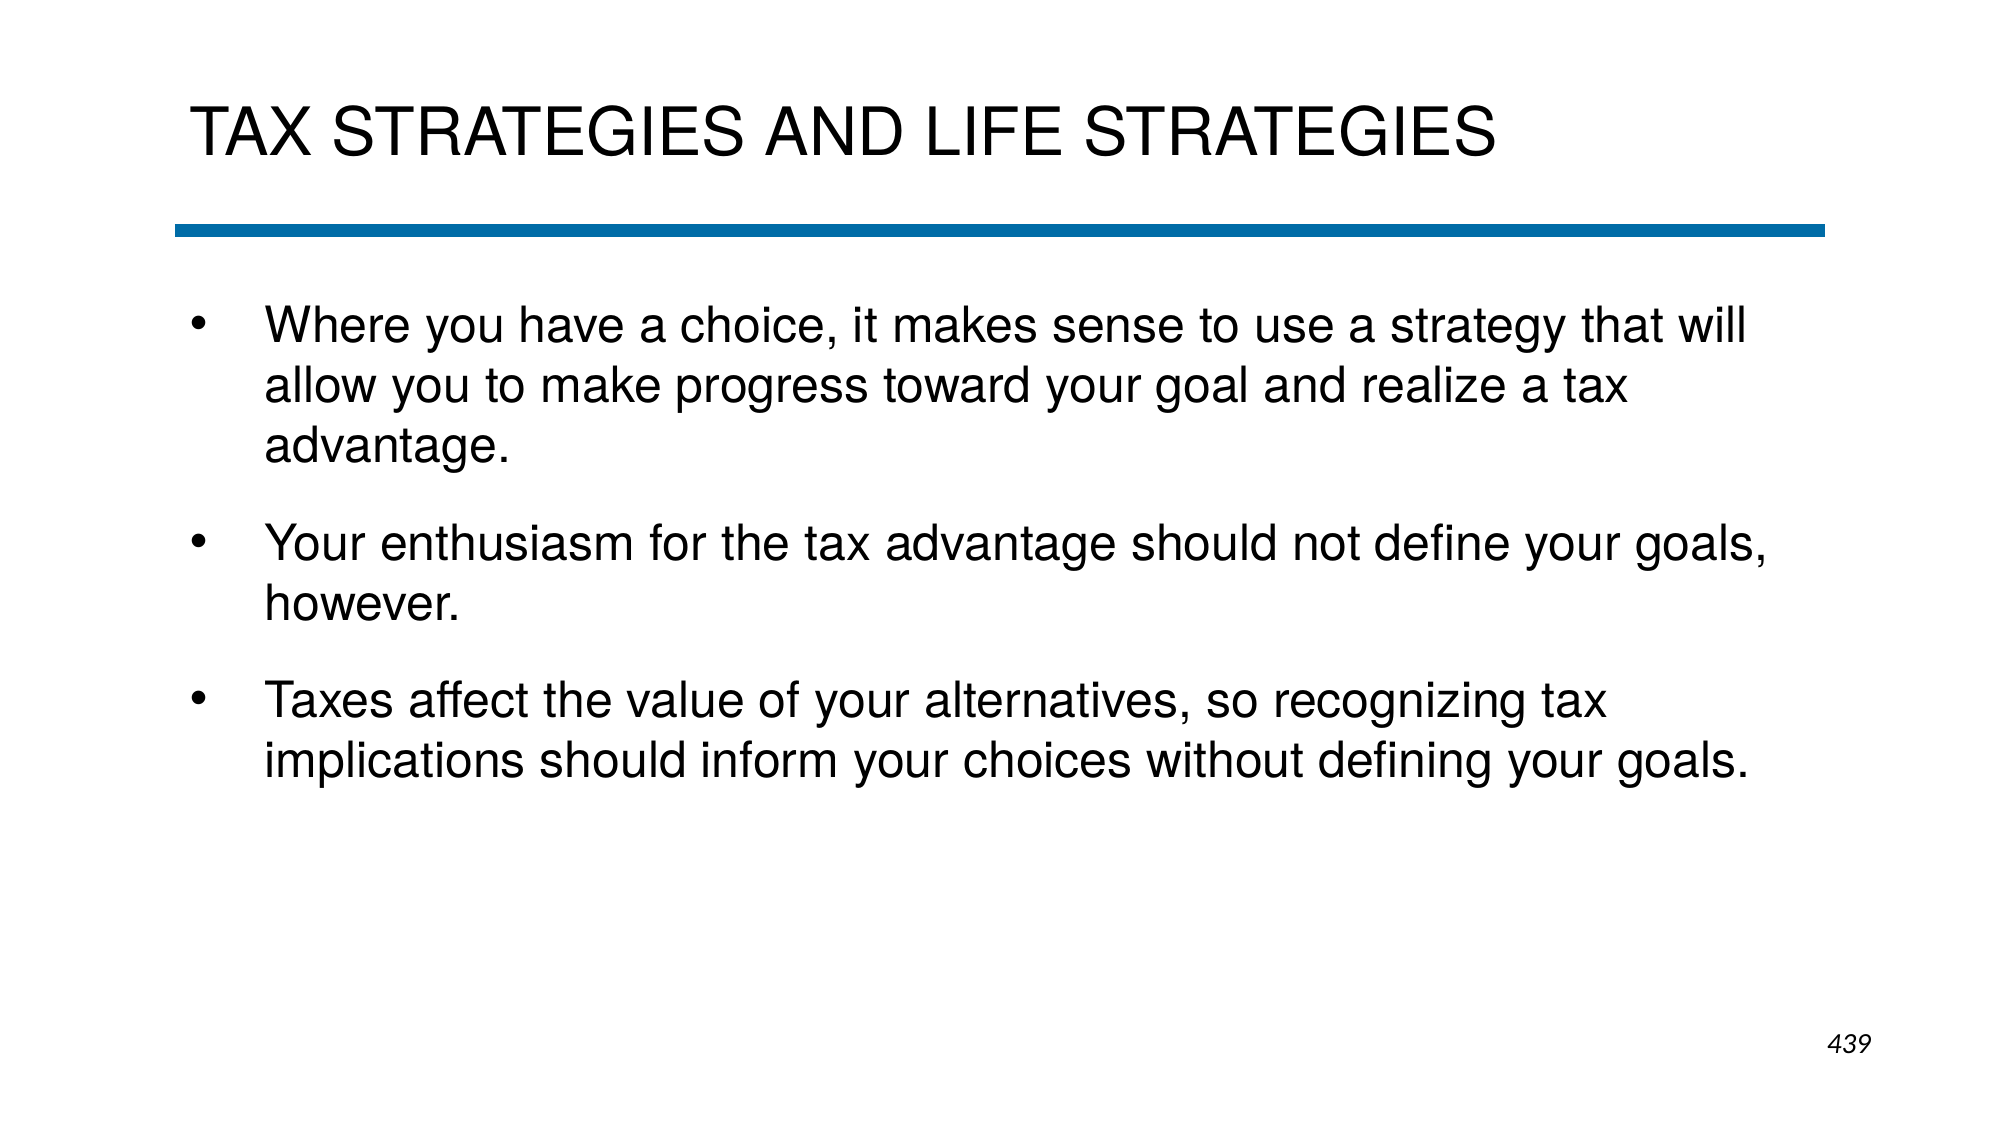

# Tax STRATEGIES and Life Strategies
Where you have a choice, it makes sense to use a strategy that will allow you to make progress toward your goal and realize a tax advantage.
Your enthusiasm for the tax advantage should not define your goals, however.
Taxes affect the value of your alternatives, so recognizing tax implications should inform your choices without defining your goals.

1-439